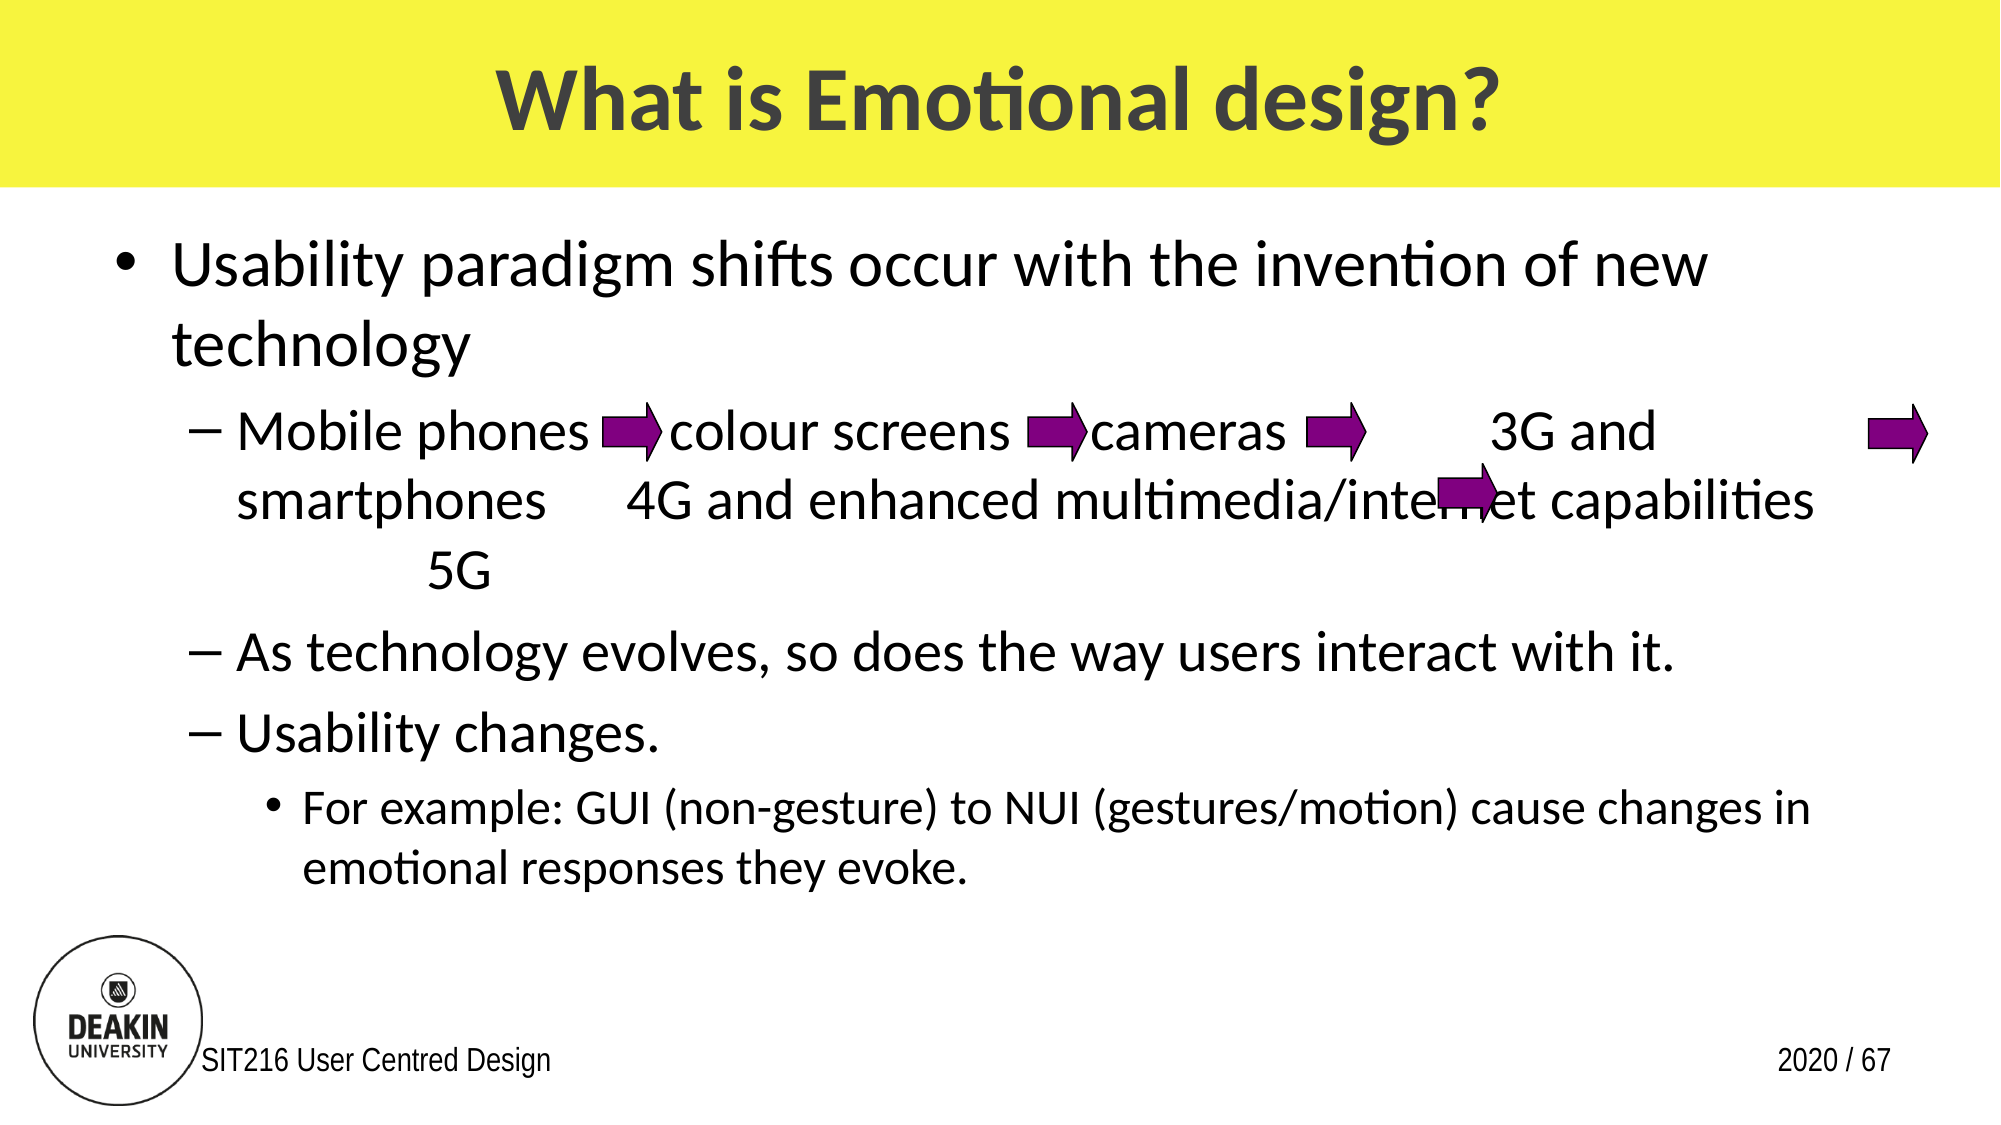

# What is Emotional design?
Usability paradigm shifts occur with the invention of new technology
Mobile phones      colour screens      cameras 	    3G and smartphones      4G and enhanced multimedia/internet capabilities	   5G
As technology evolves, so does the way users interact with it.
Usability changes.
For example: GUI (non-gesture) to NUI (gestures/motion) cause changes in emotional responses they evoke.